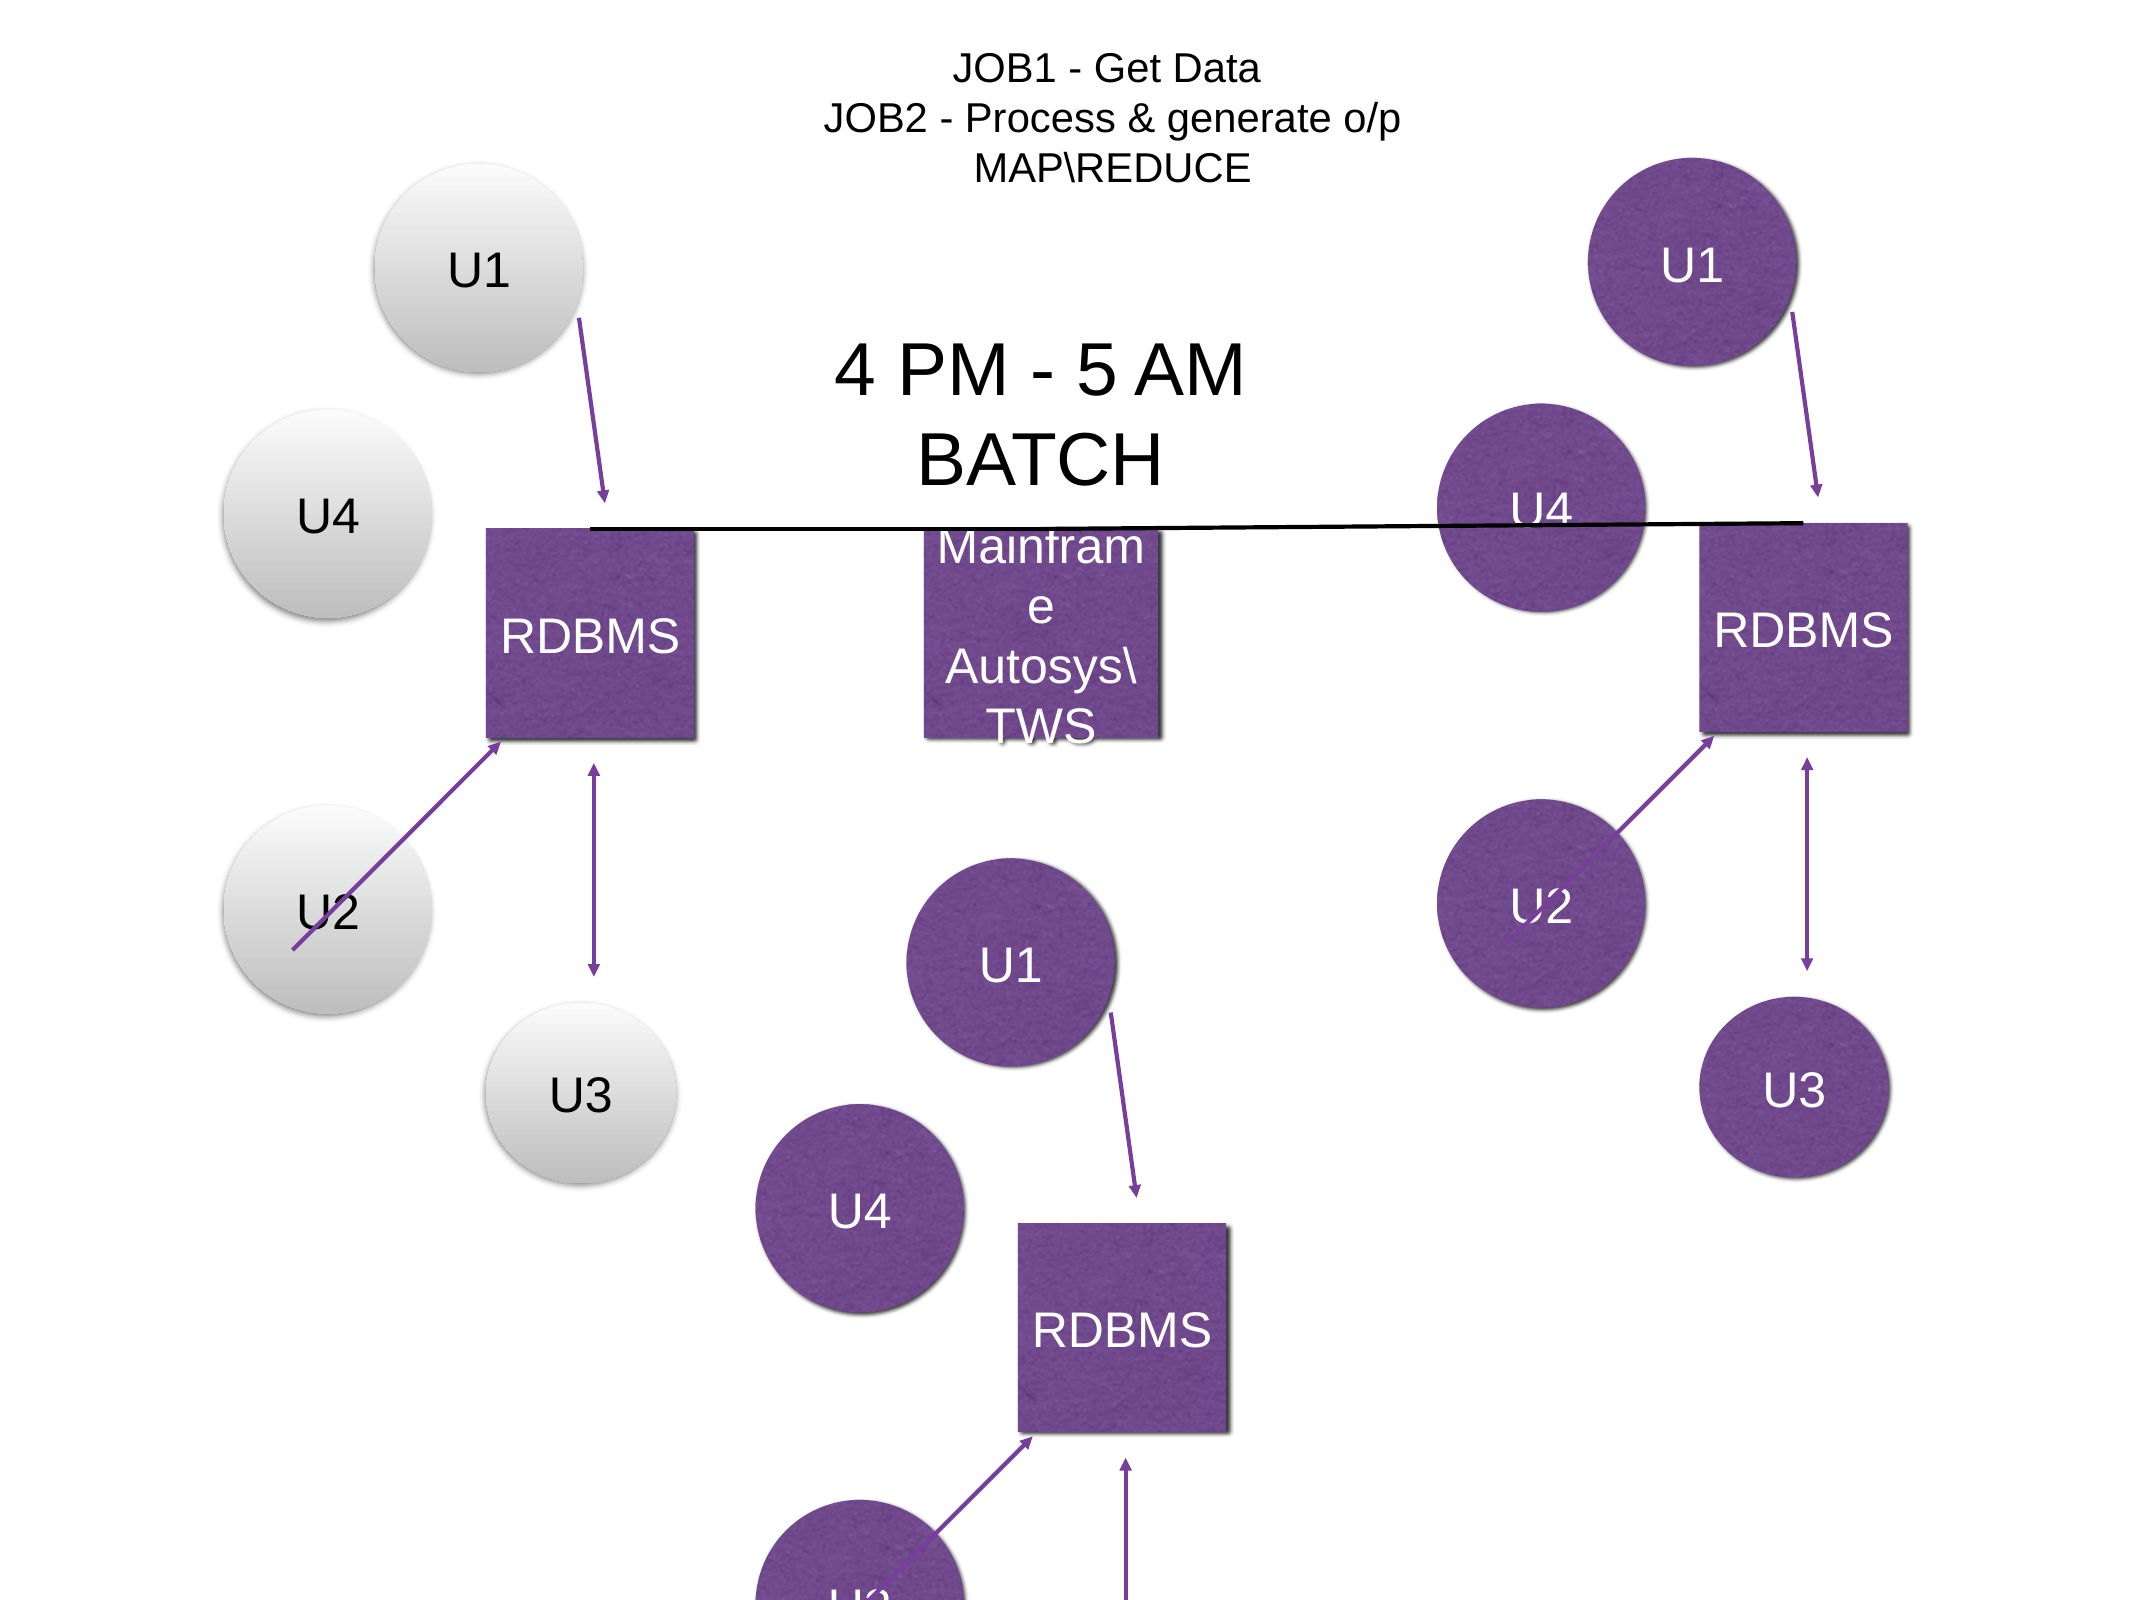

JOB1 - Get Data
JOB2 - Process & generate o/p
MAP\REDUCE
U1
U1

4 PM - 5 AM
BATCH

U4
U4
RDBMS
RDBMS
Mainframe
Autosys\TWS

U2
U2
U1
U3
U3

U4
RDBMS

U2
U3